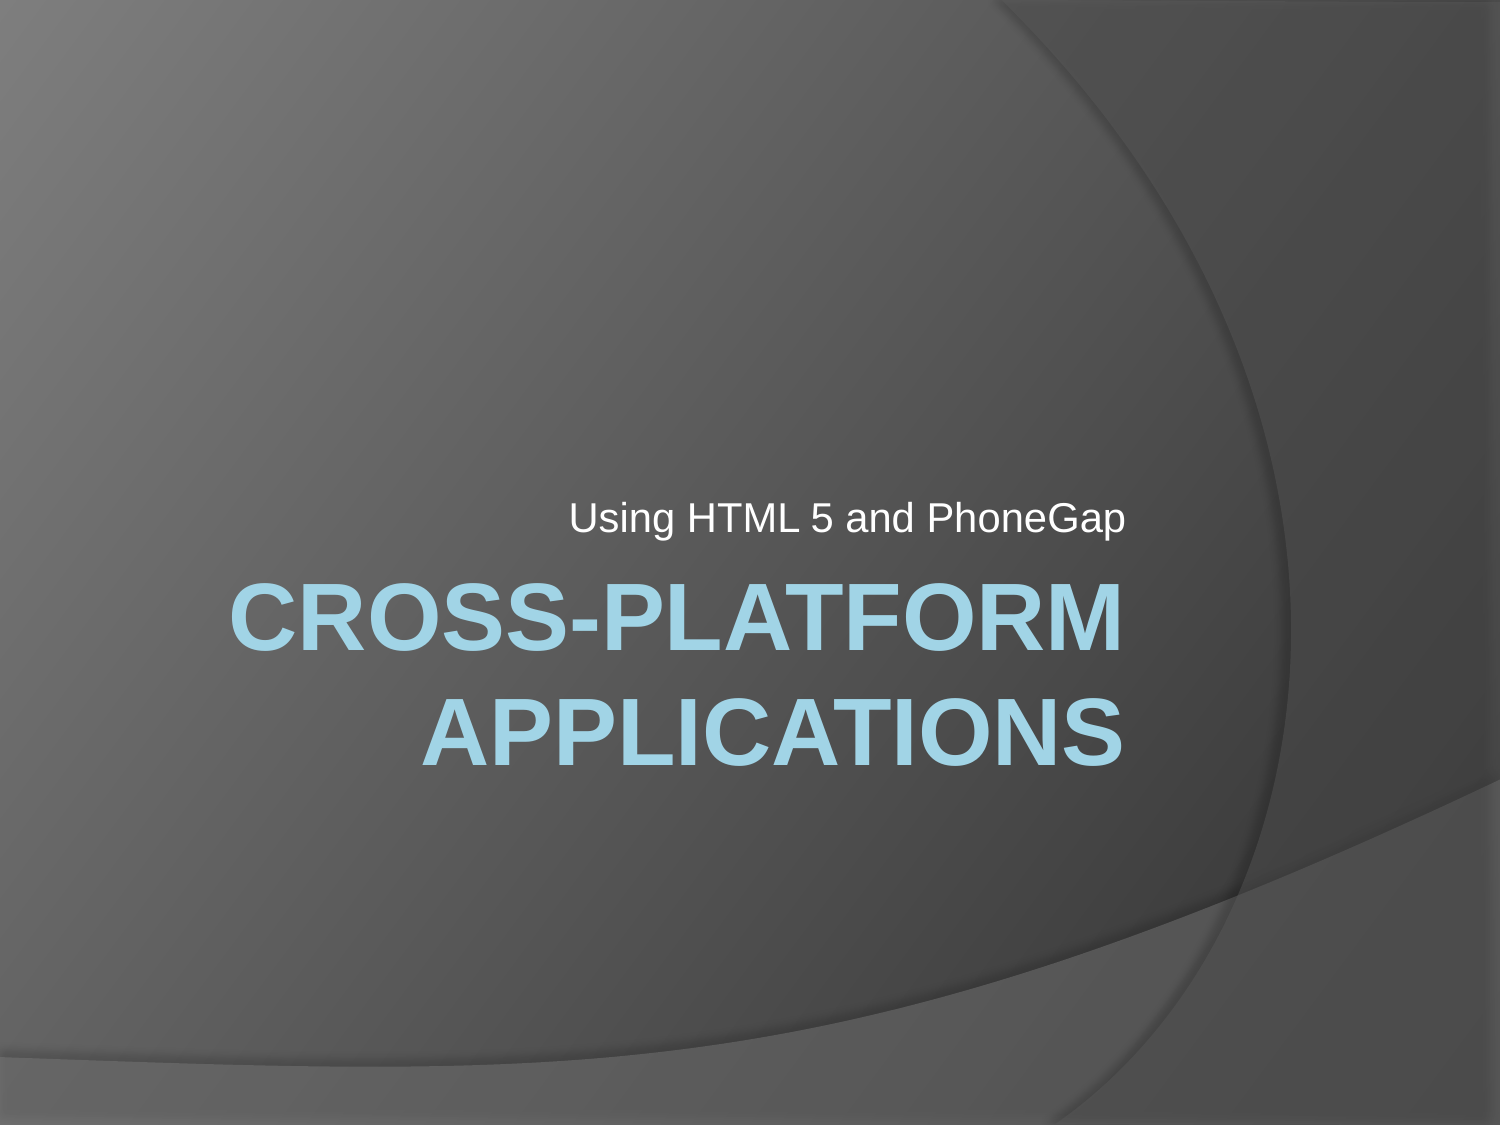

Using HTML 5 and PhoneGap
# Cross-Platform Applications